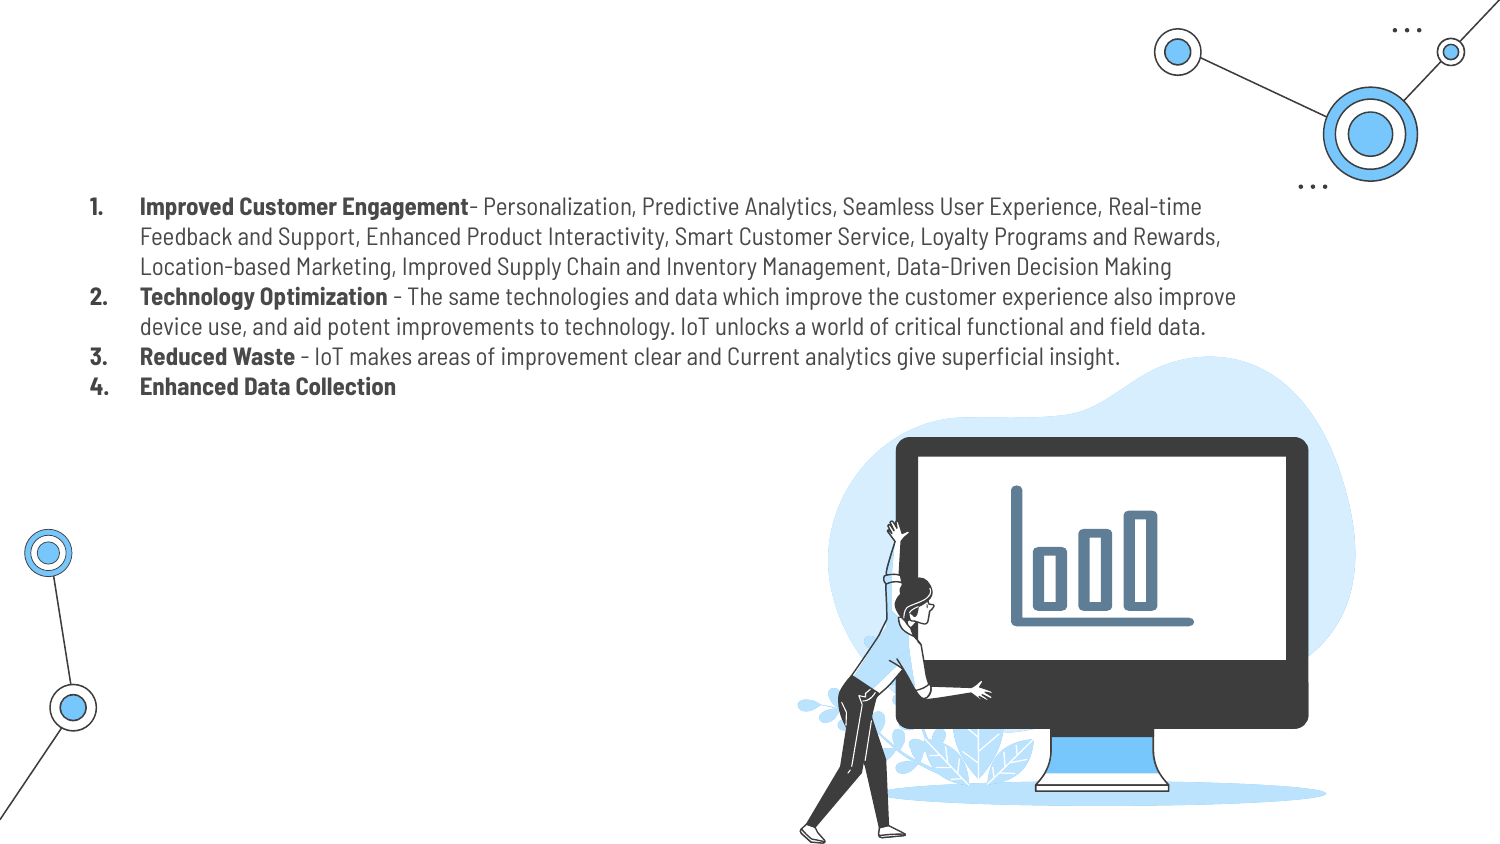

Improved Customer Engagement- Personalization, Predictive Analytics, Seamless User Experience, Real-time Feedback and Support, Enhanced Product Interactivity, Smart Customer Service, Loyalty Programs and Rewards, Location-based Marketing, Improved Supply Chain and Inventory Management, Data-Driven Decision Making
Technology Optimization - The same technologies and data which improve the customer experience also improve device use, and aid potent improvements to technology. IoT unlocks a world of critical functional and field data.
Reduced Waste - IoT makes areas of improvement clear and Current analytics give superficial insight.
Enhanced Data Collection